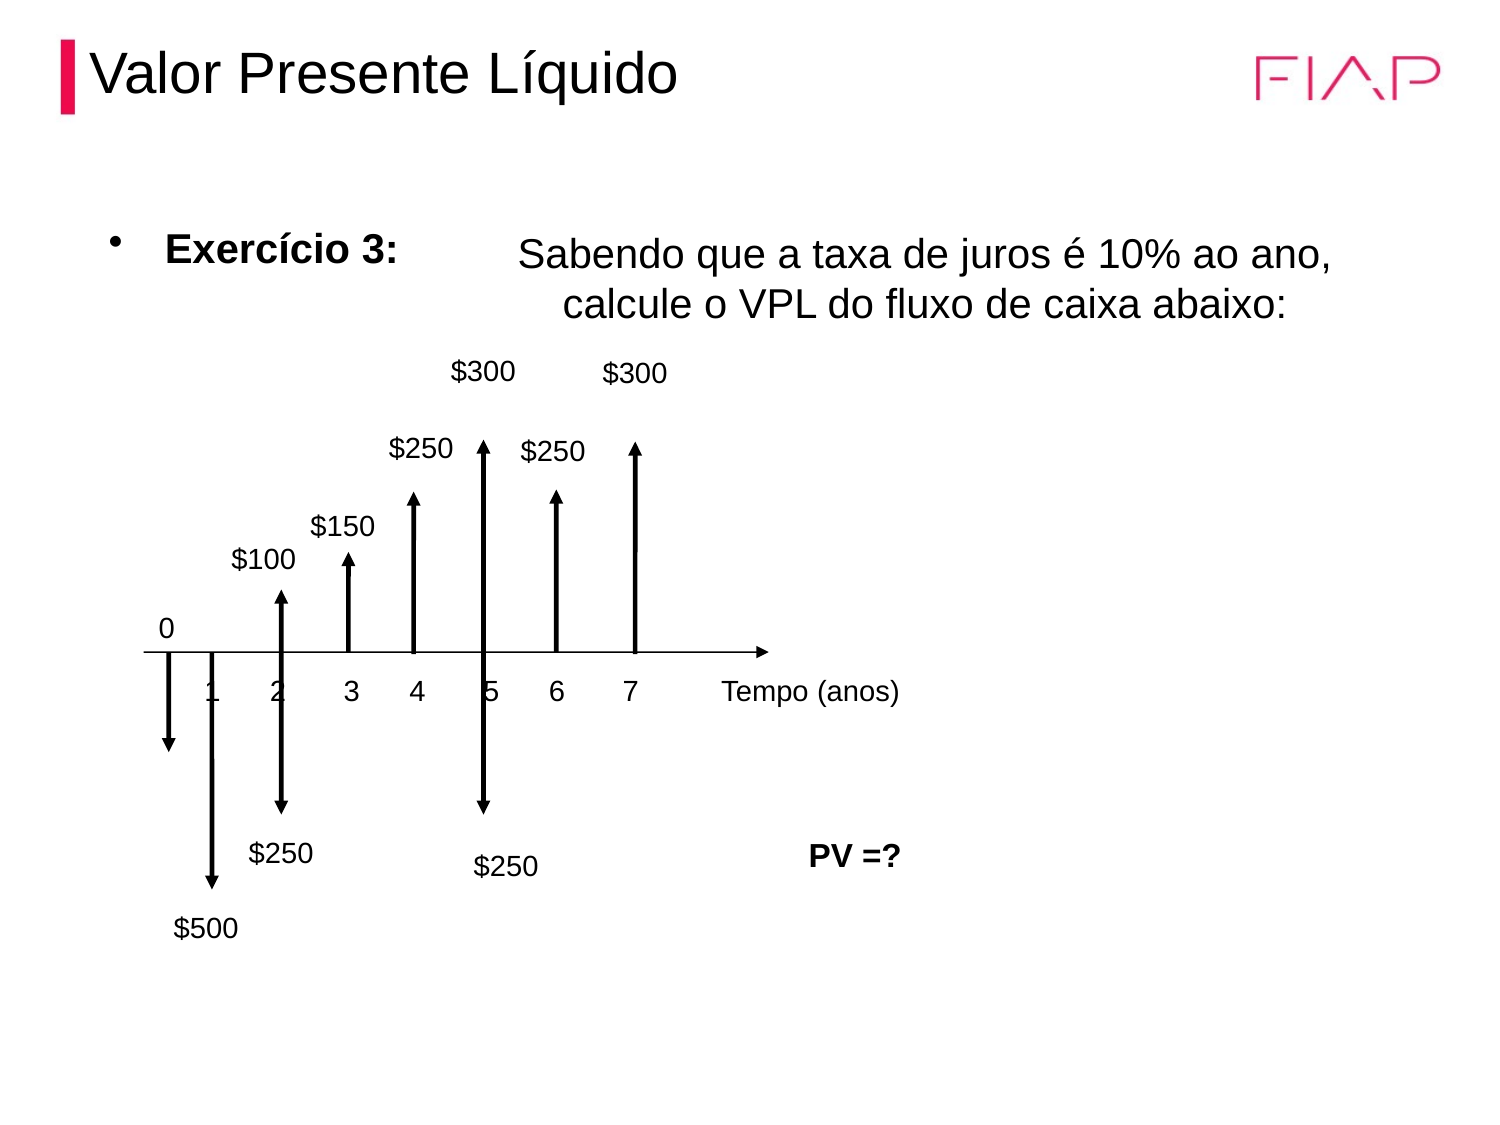

Valor Presente Líquido
Exercício 3:

Sabendo que a taxa de juros é 10% ao ano, calcule o VPL do fluxo de caixa abaixo:
$300
$300
$250
$250

$150
$100

0

1      2       3      4       5      6       7
Tempo (anos)
$250
PV =?
$250
$500